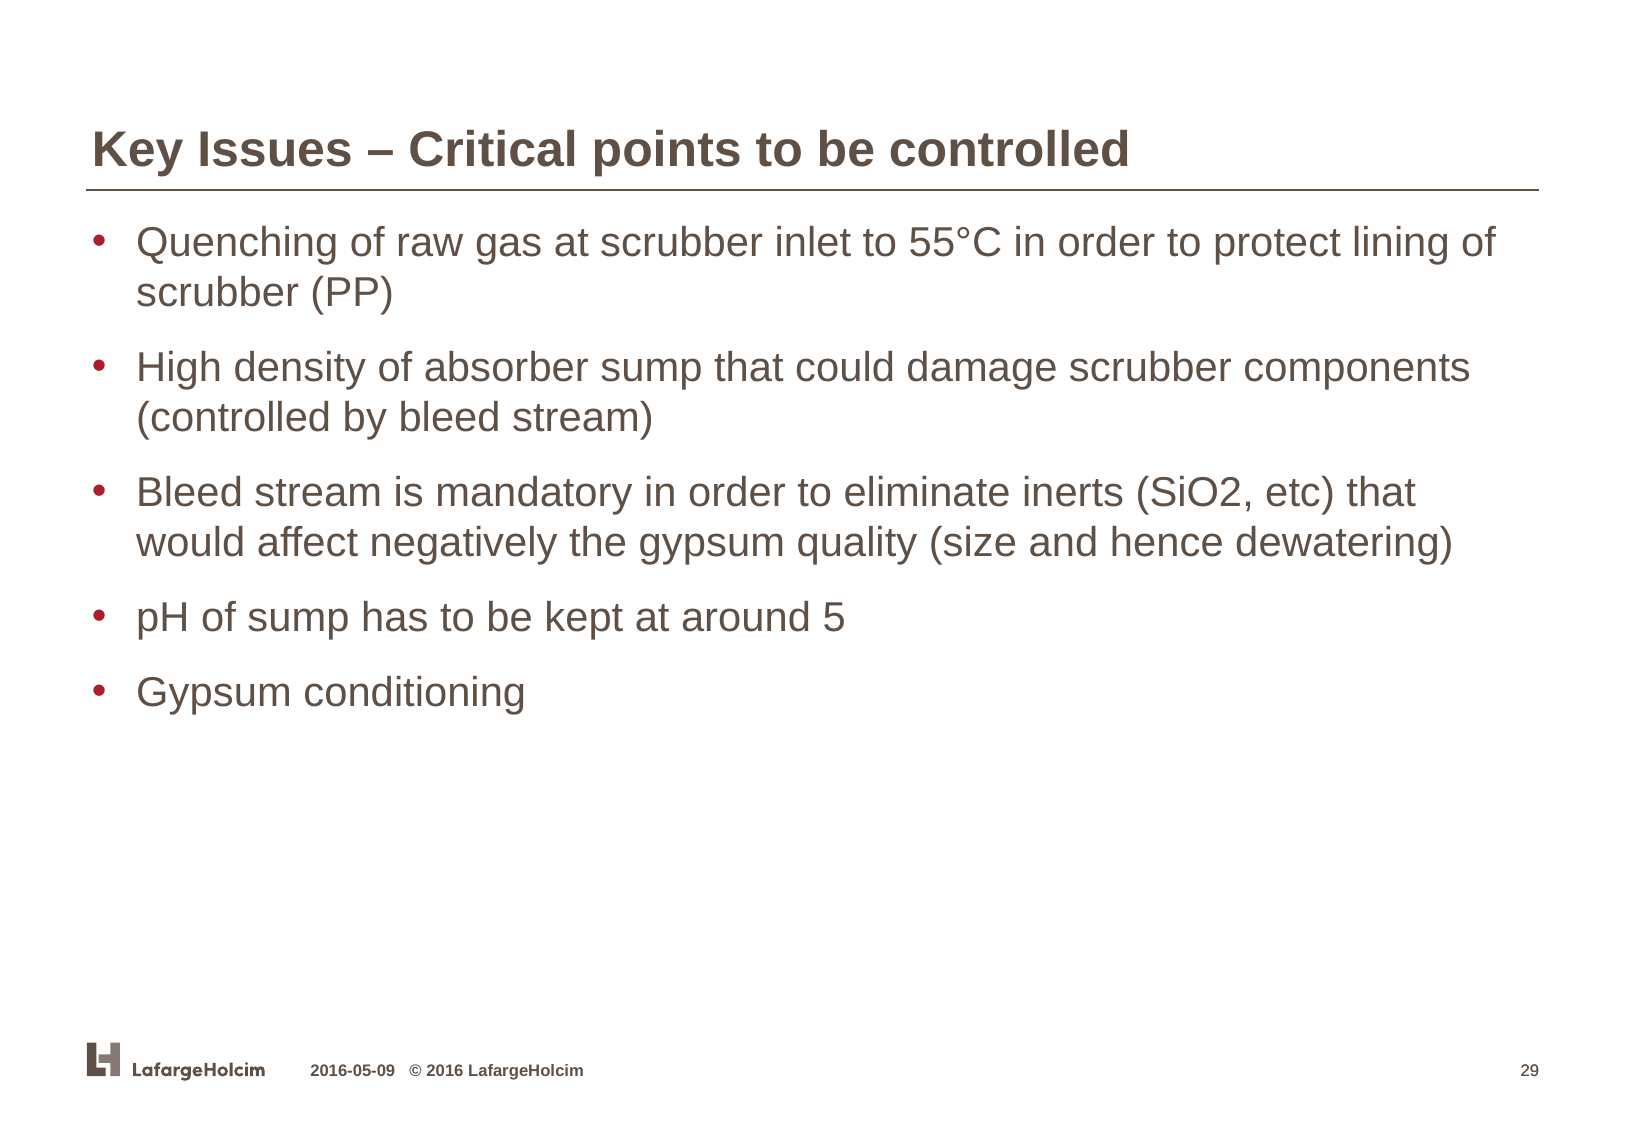

Key Issues – Critical points to be controlled
Quenching of raw gas at scrubber inlet to 55°C in order to protect lining of scrubber (PP)
High density of absorber sump that could damage scrubber components (controlled by bleed stream)
Bleed stream is mandatory in order to eliminate inerts (SiO2, etc) that would affect negatively the gypsum quality (size and hence dewatering)
pH of sump has to be kept at around 5
Gypsum conditioning

2016-05-09   © 2016 LafargeHolcim
29
29